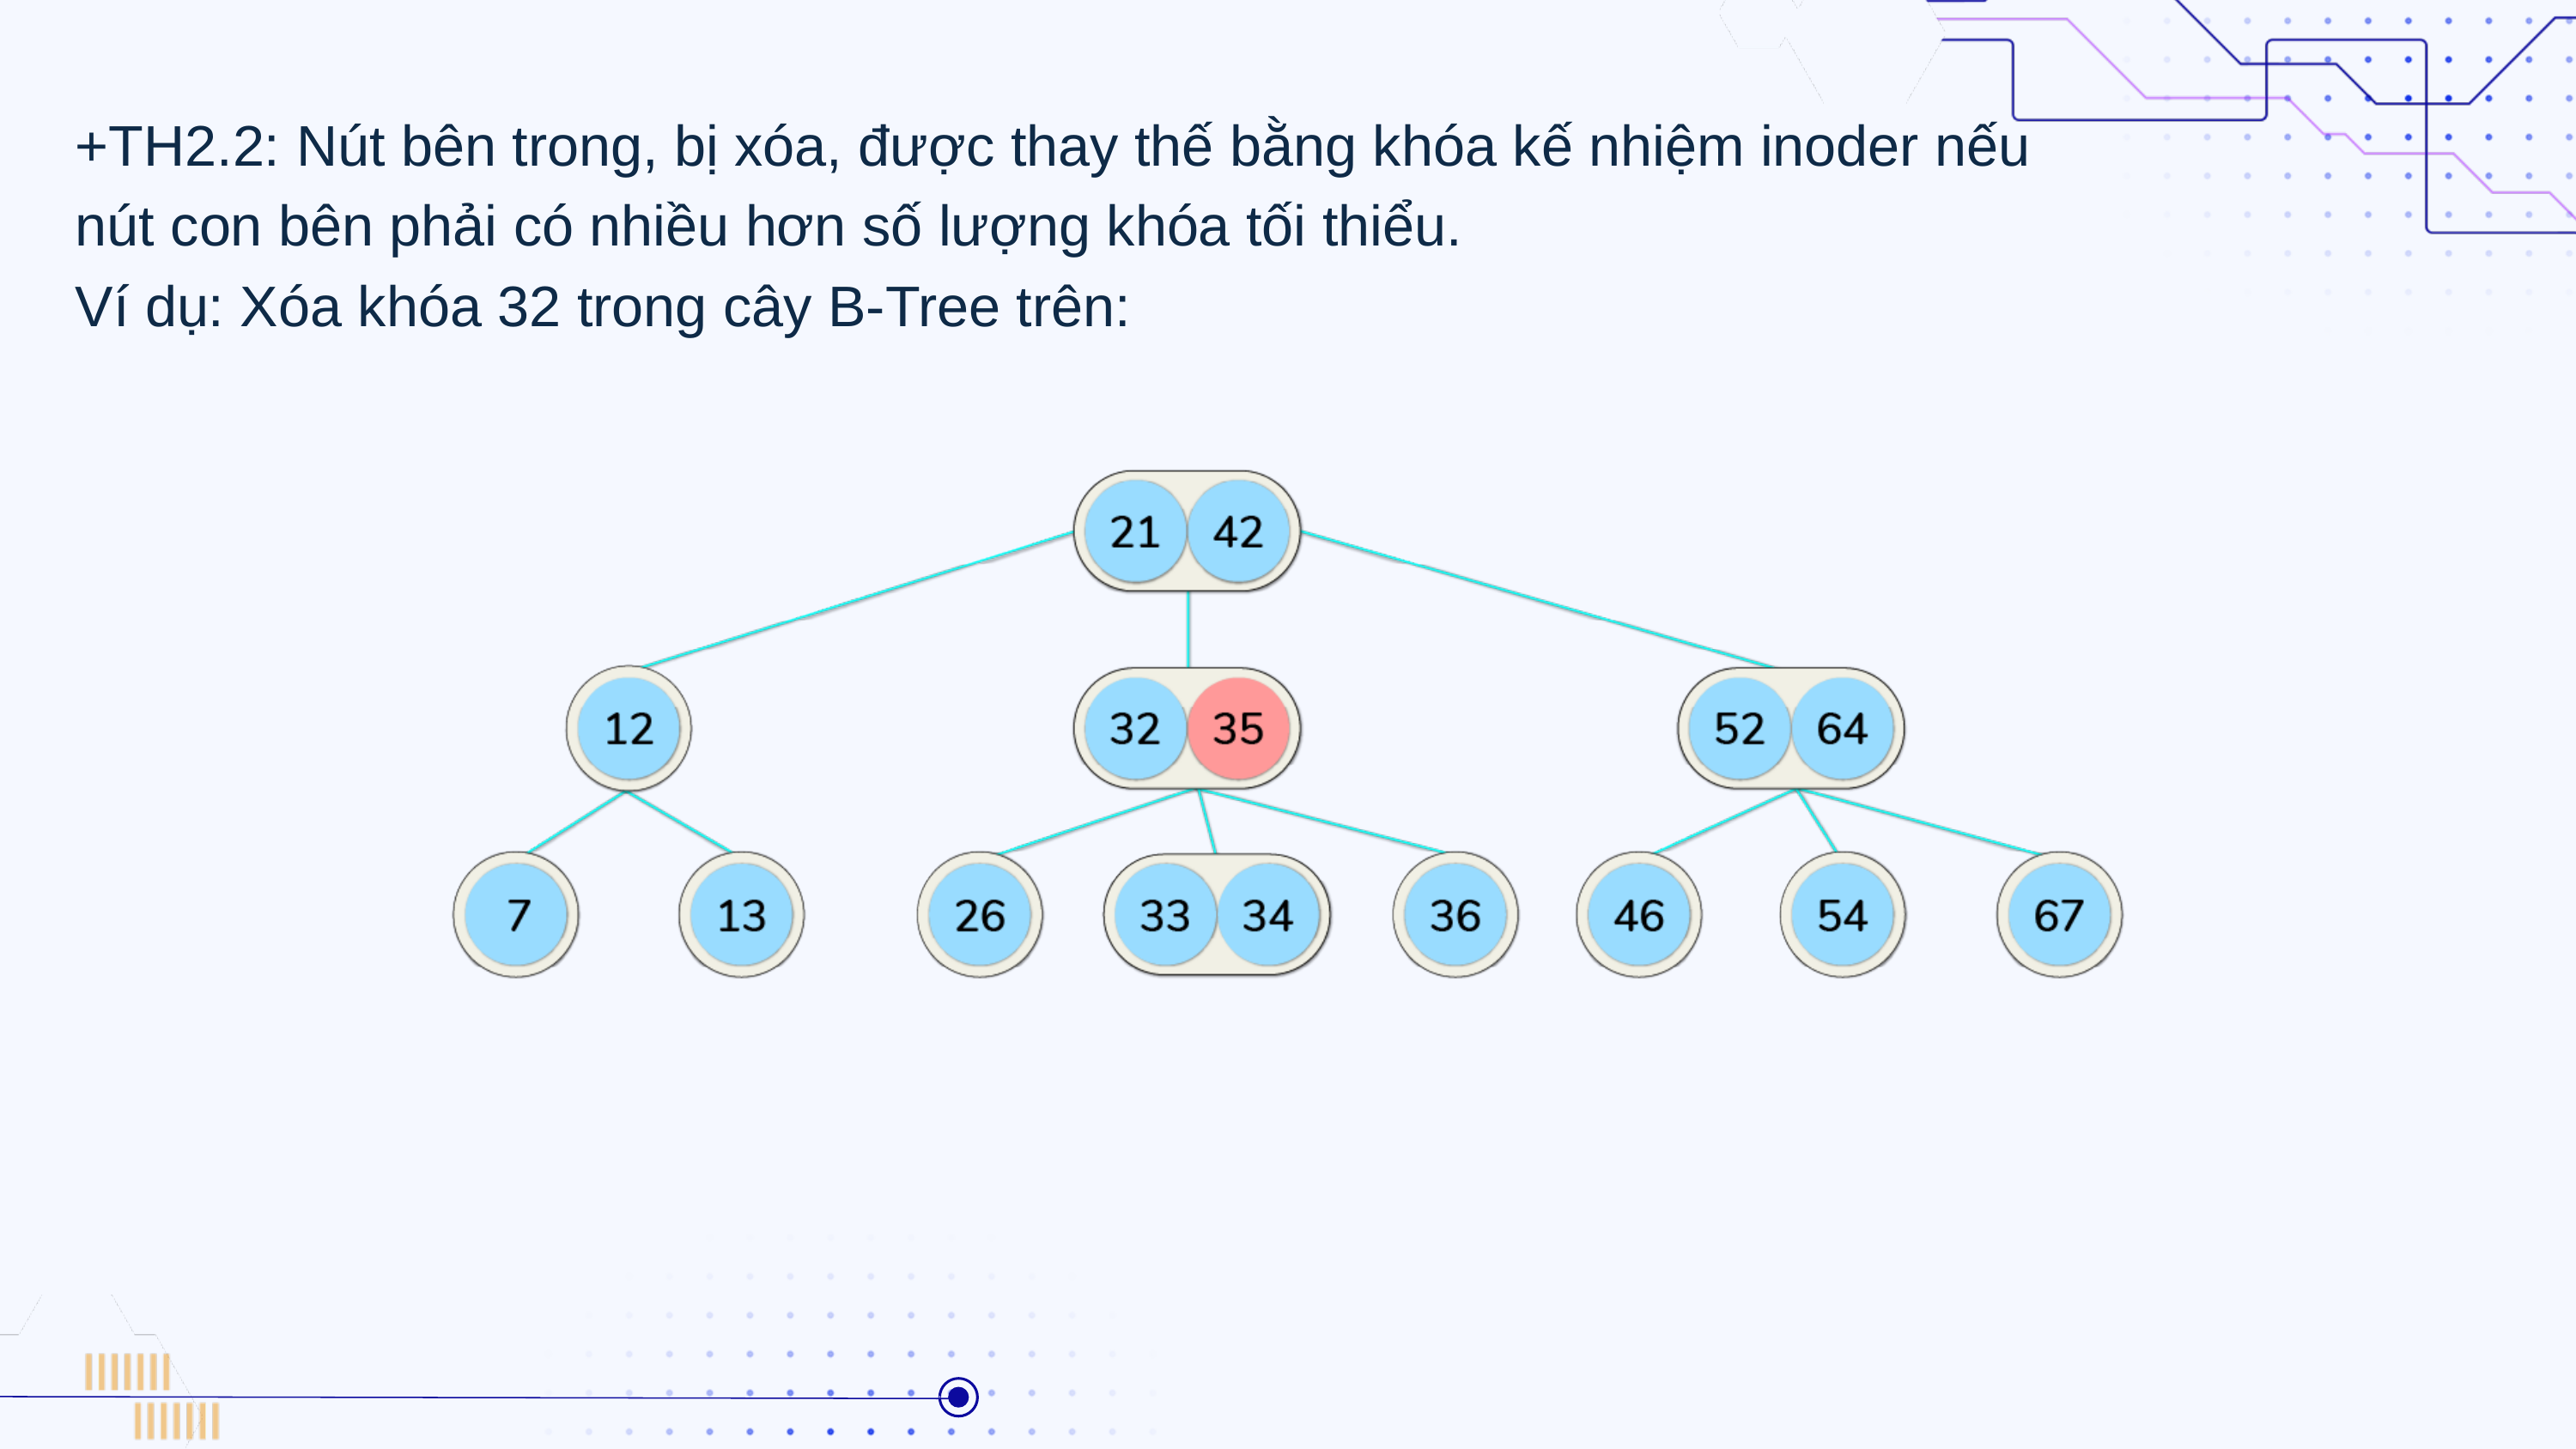

+TH2.2: Nút bên trong, bị xóa, được thay thế bằng khóa kế nhiệm inoder nếu nút con bên phải có nhiều hơn số lượng khóa tối thiểu.
Ví dụ: Xóa khóa 32 trong cây B-Tree trên: